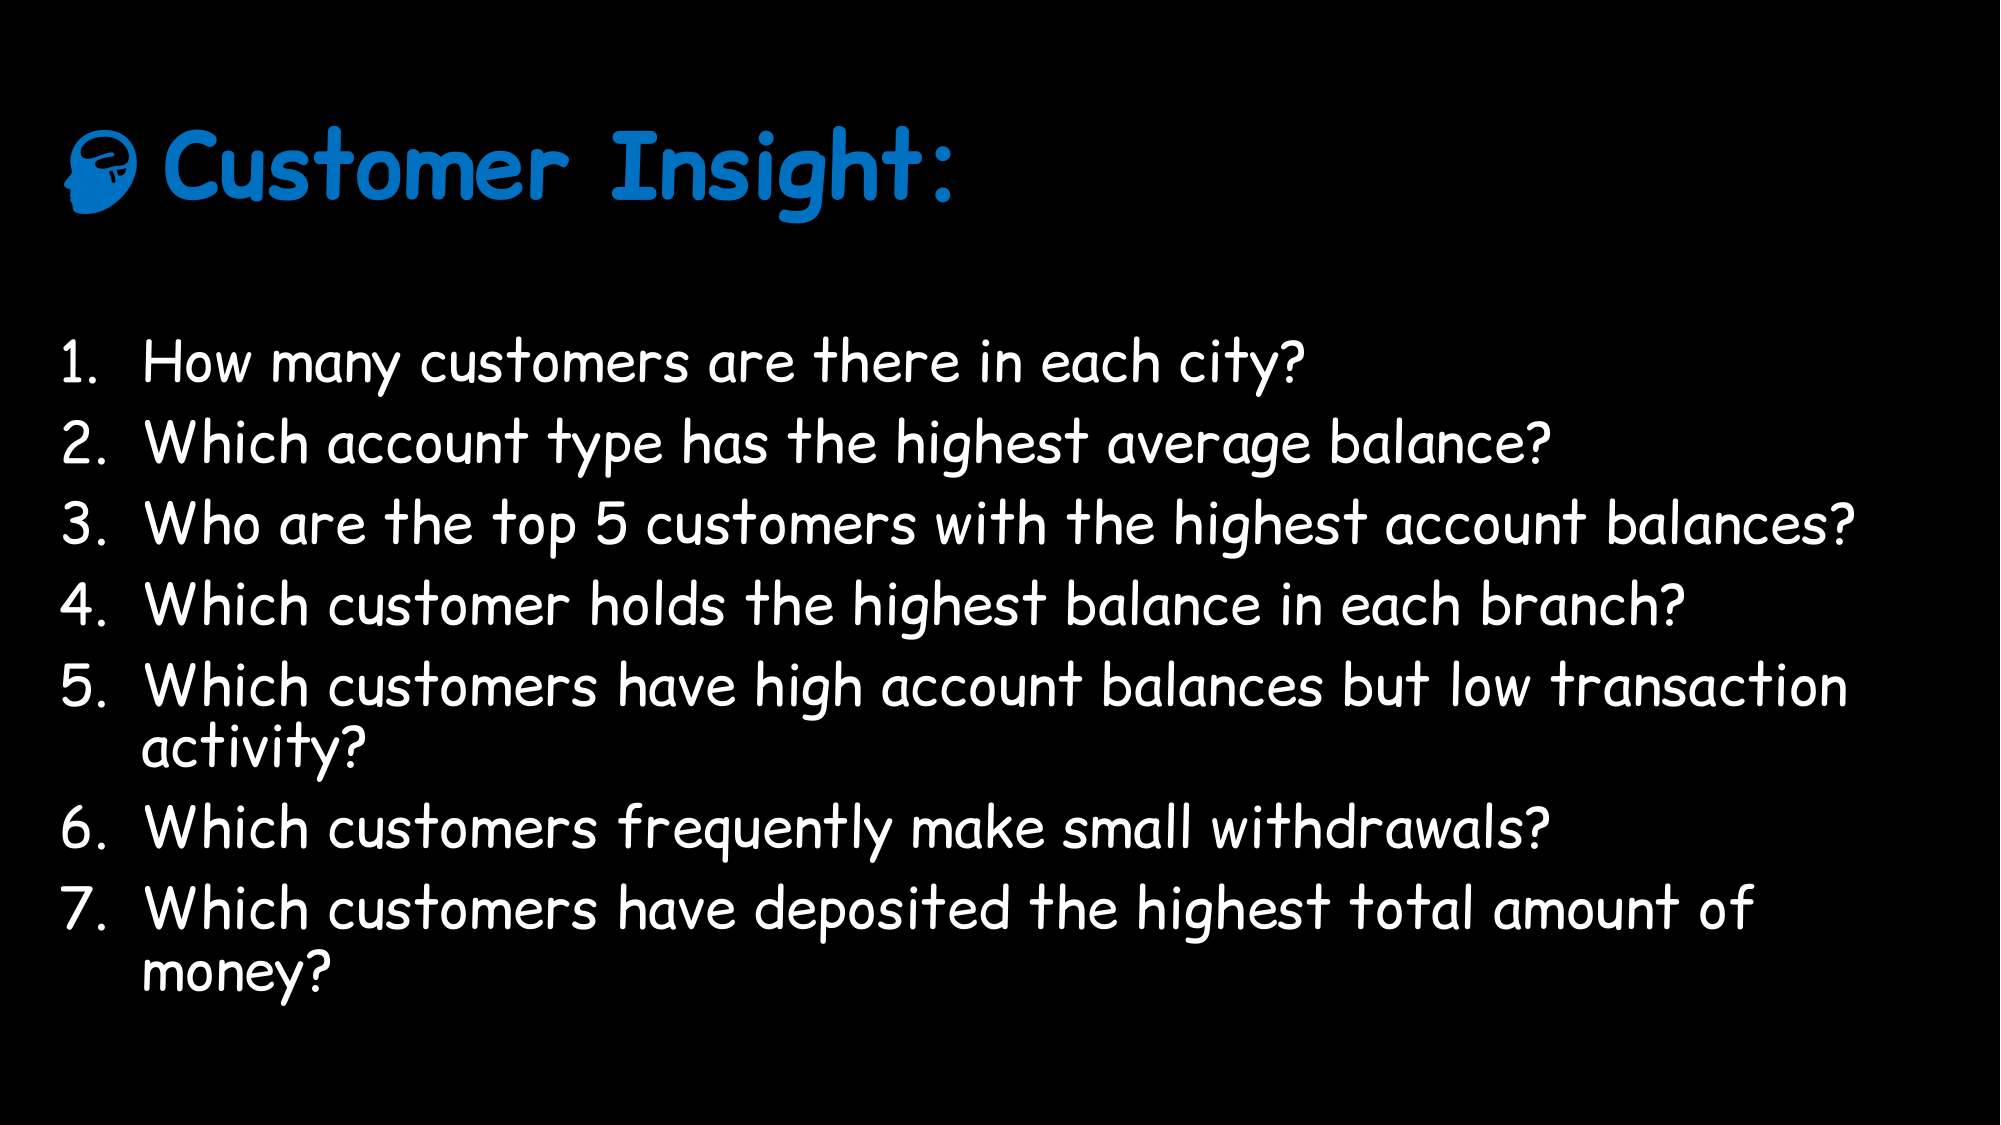

# 🧠 Customer Insight:
How many customers are there in each city?
Which account type has the highest average balance?
Who are the top 5 customers with the highest account balances?
Which customer holds the highest balance in each branch?
Which customers have high account balances but low transaction activity?
Which customers frequently make small withdrawals?
Which customers have deposited the highest total amount of money?